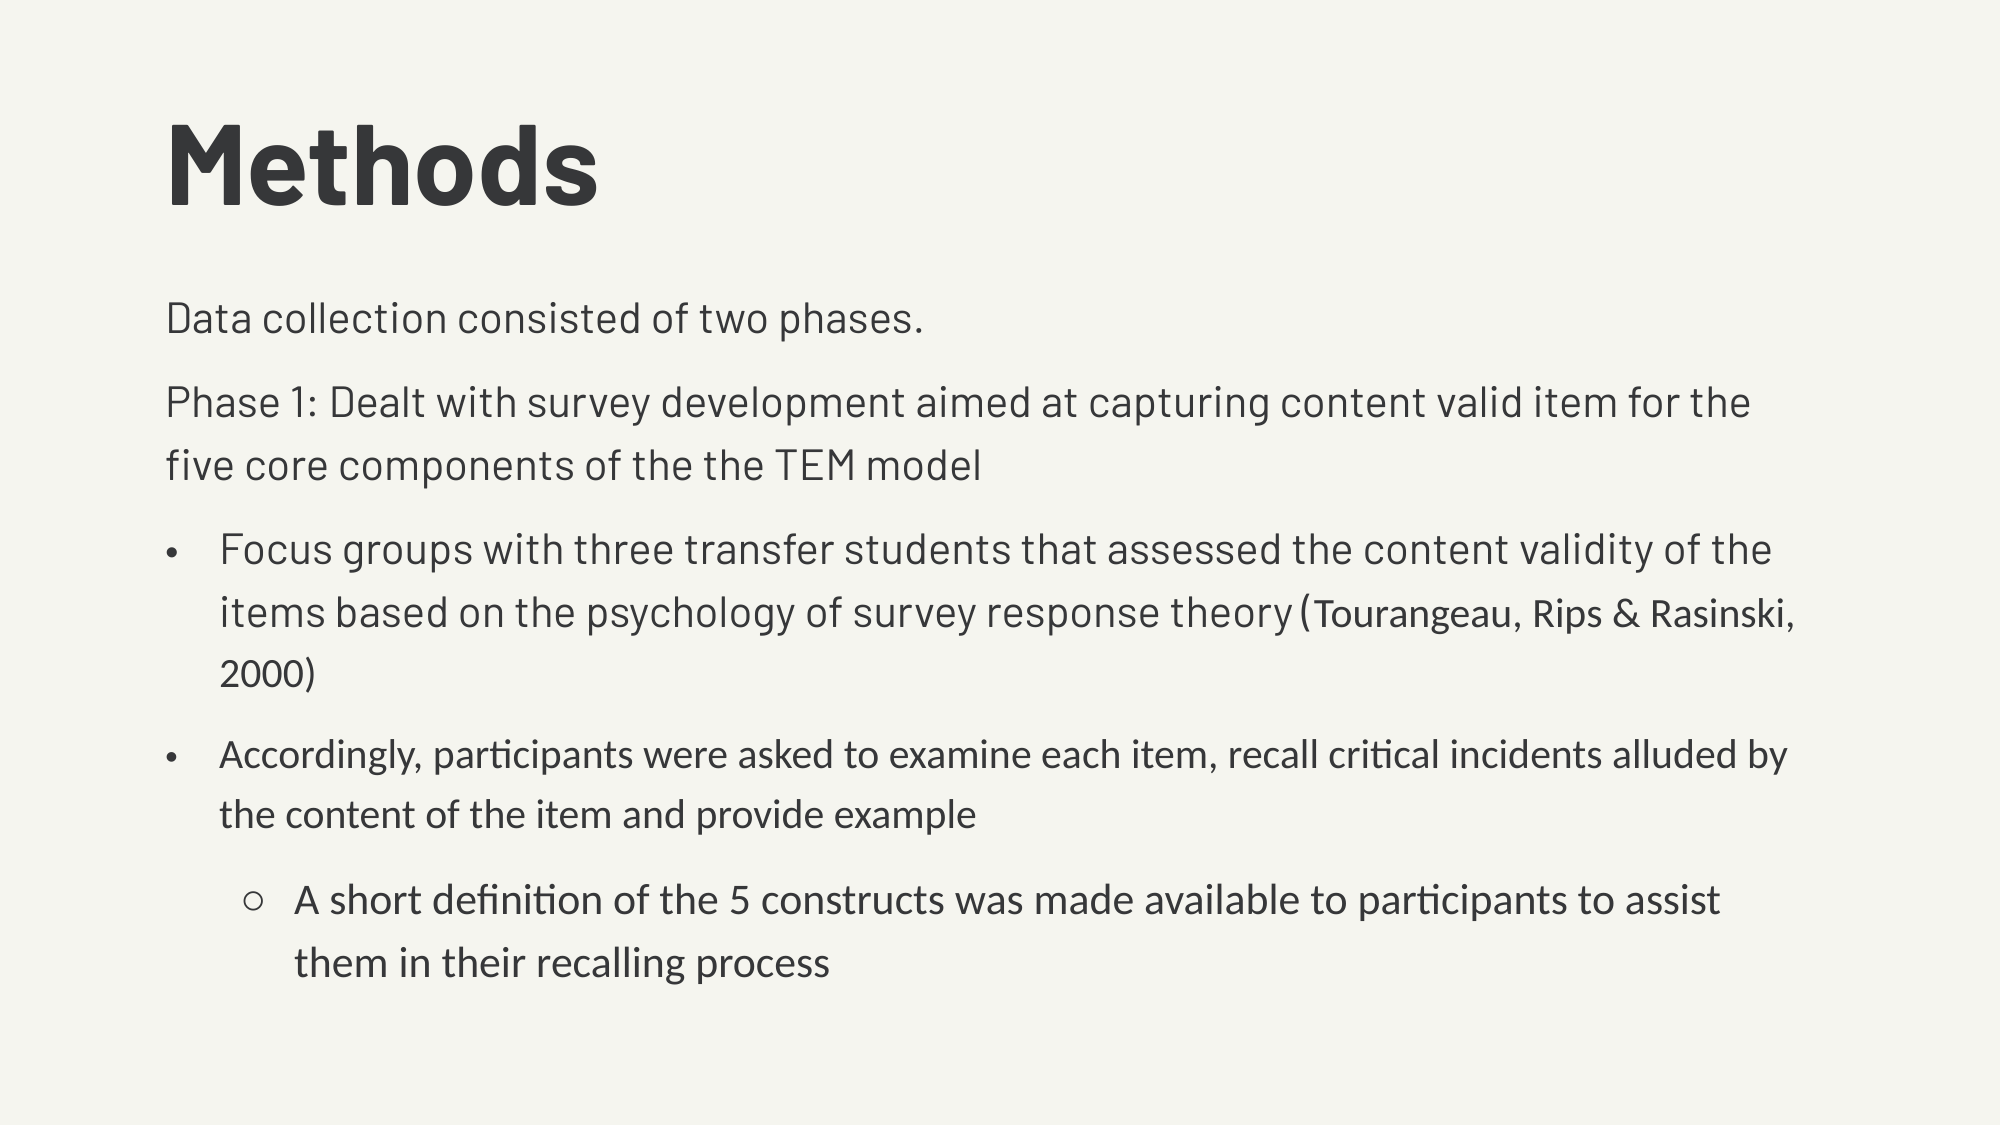

# Methods
Data collection consisted of two phases.
Phase 1: Dealt with survey development aimed at capturing content valid item for the five core components of the the TEM model
Focus groups with three transfer students that assessed the content validity of the items based on the psychology of survey response theory (Tourangeau, Rips & Rasinski, 2000)
Accordingly, participants were asked to examine each item, recall critical incidents alluded by the content of the item and provide example
A short definition of the 5 constructs was made available to participants to assist them in their recalling process